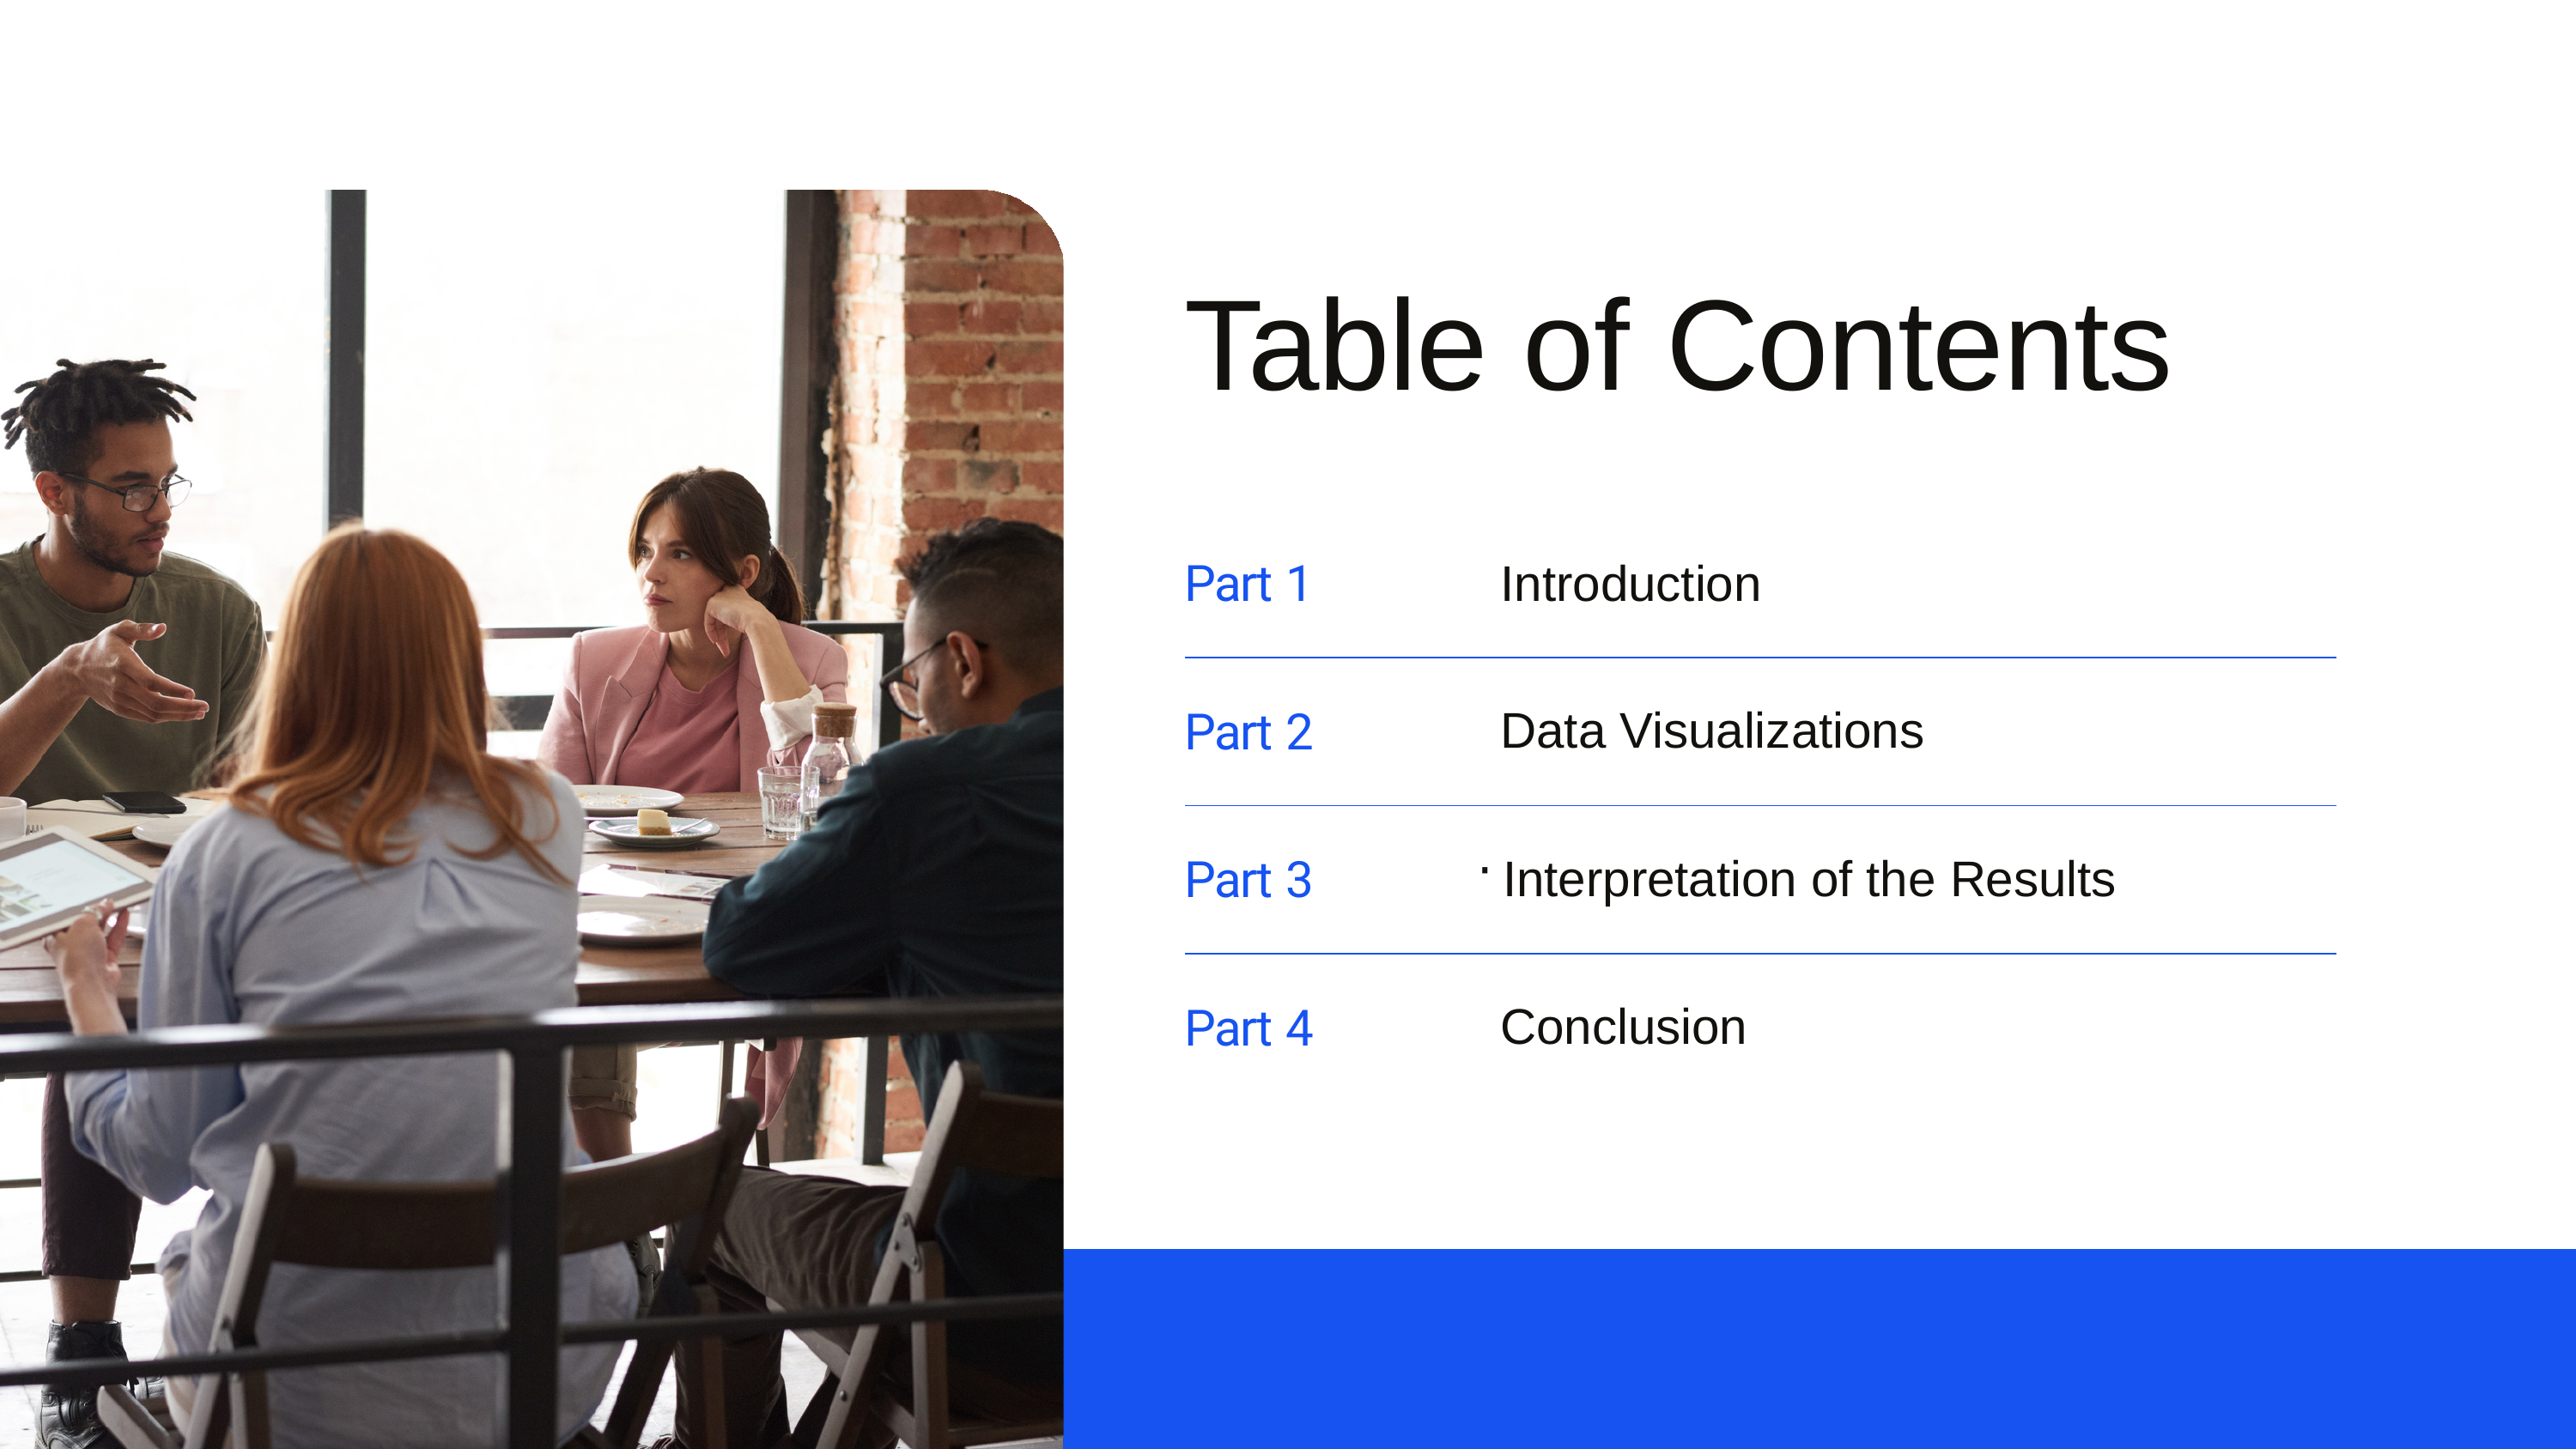

# Table of Contents
Part 1
Introduction
Data Visualizations
Part 2
Interpretation of the Results
Part 3
Conclusion
Part 4